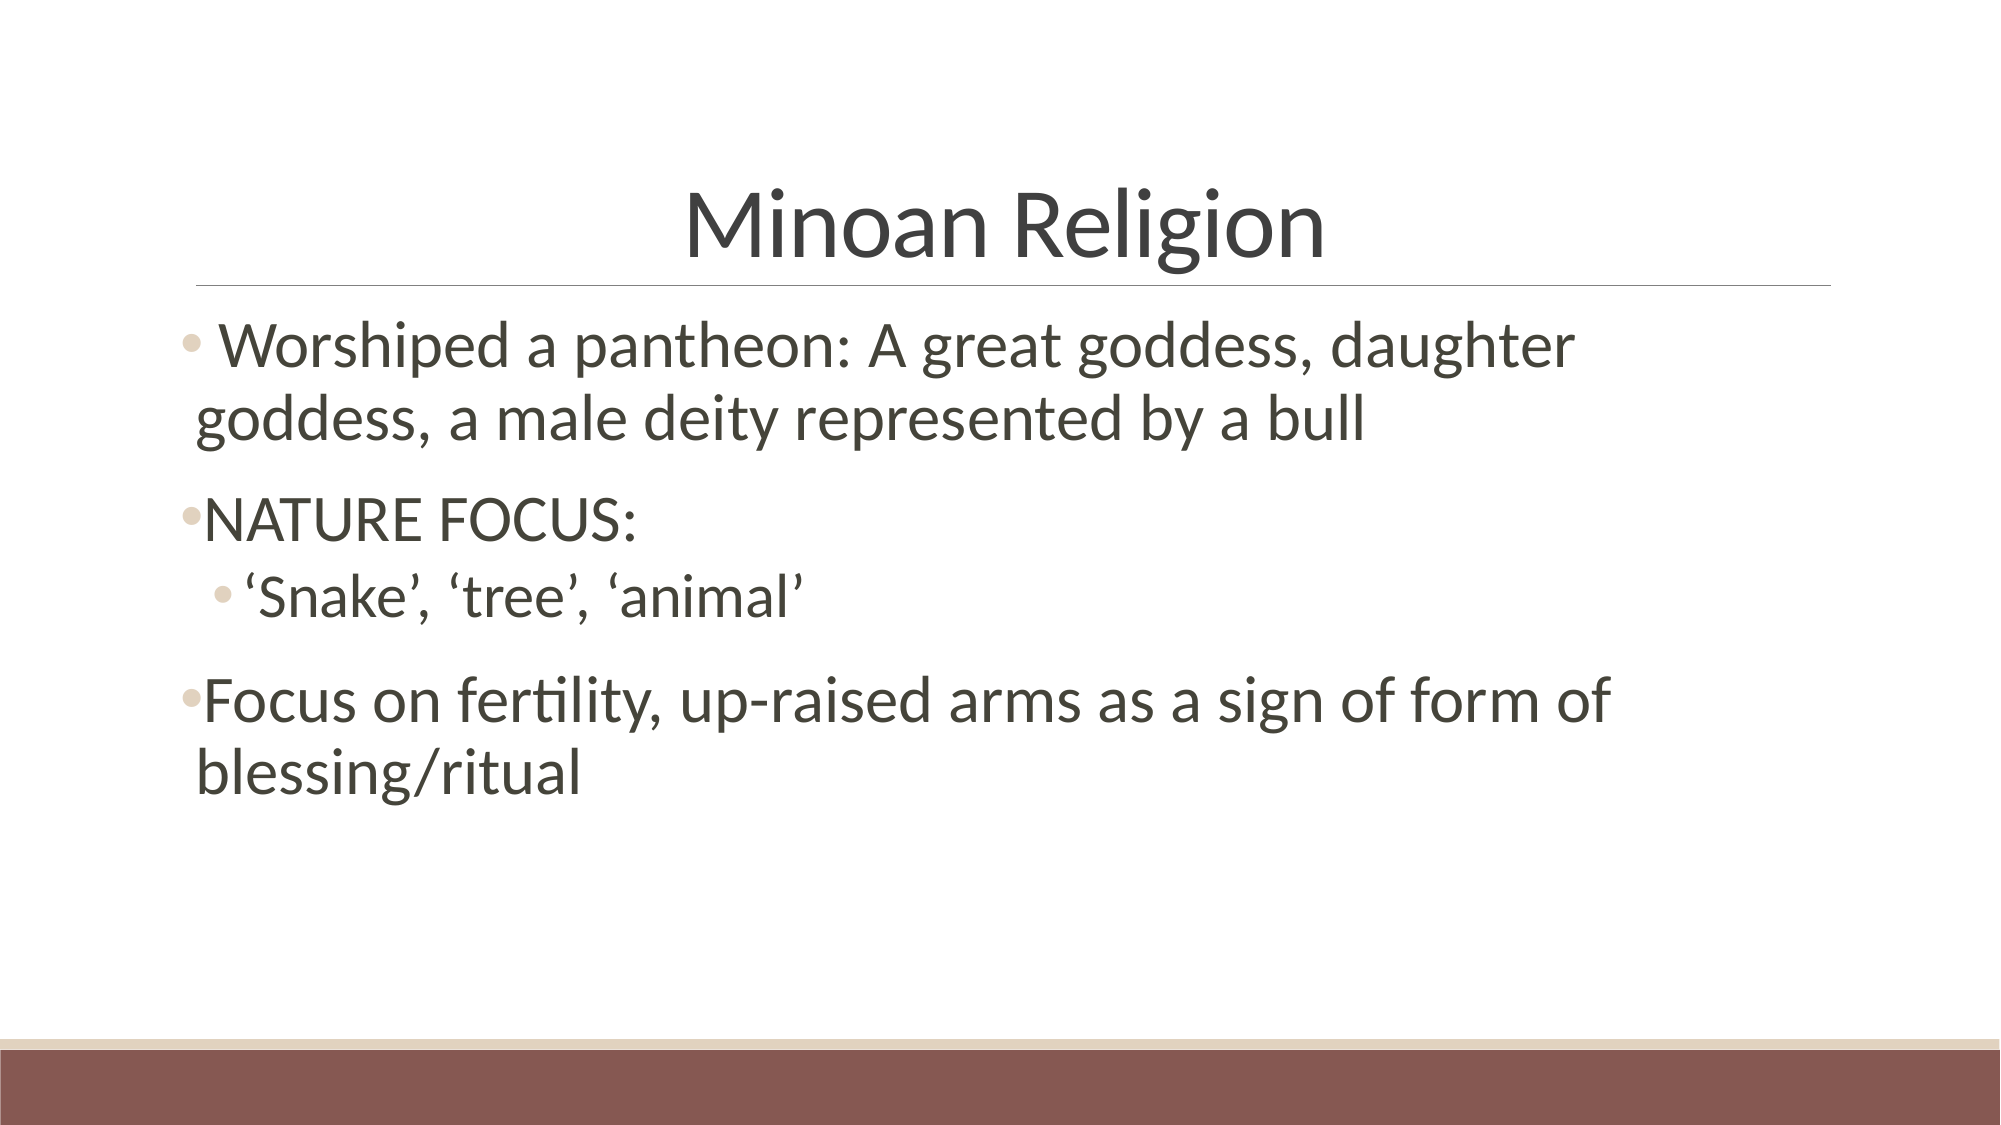

# Minoan Religion
 Worshiped a pantheon: A great goddess, daughter goddess, a male deity represented by a bull
NATURE FOCUS:
‘Snake’, ‘tree’, ‘animal’
Focus on fertility, up-raised arms as a sign of form of blessing/ritual